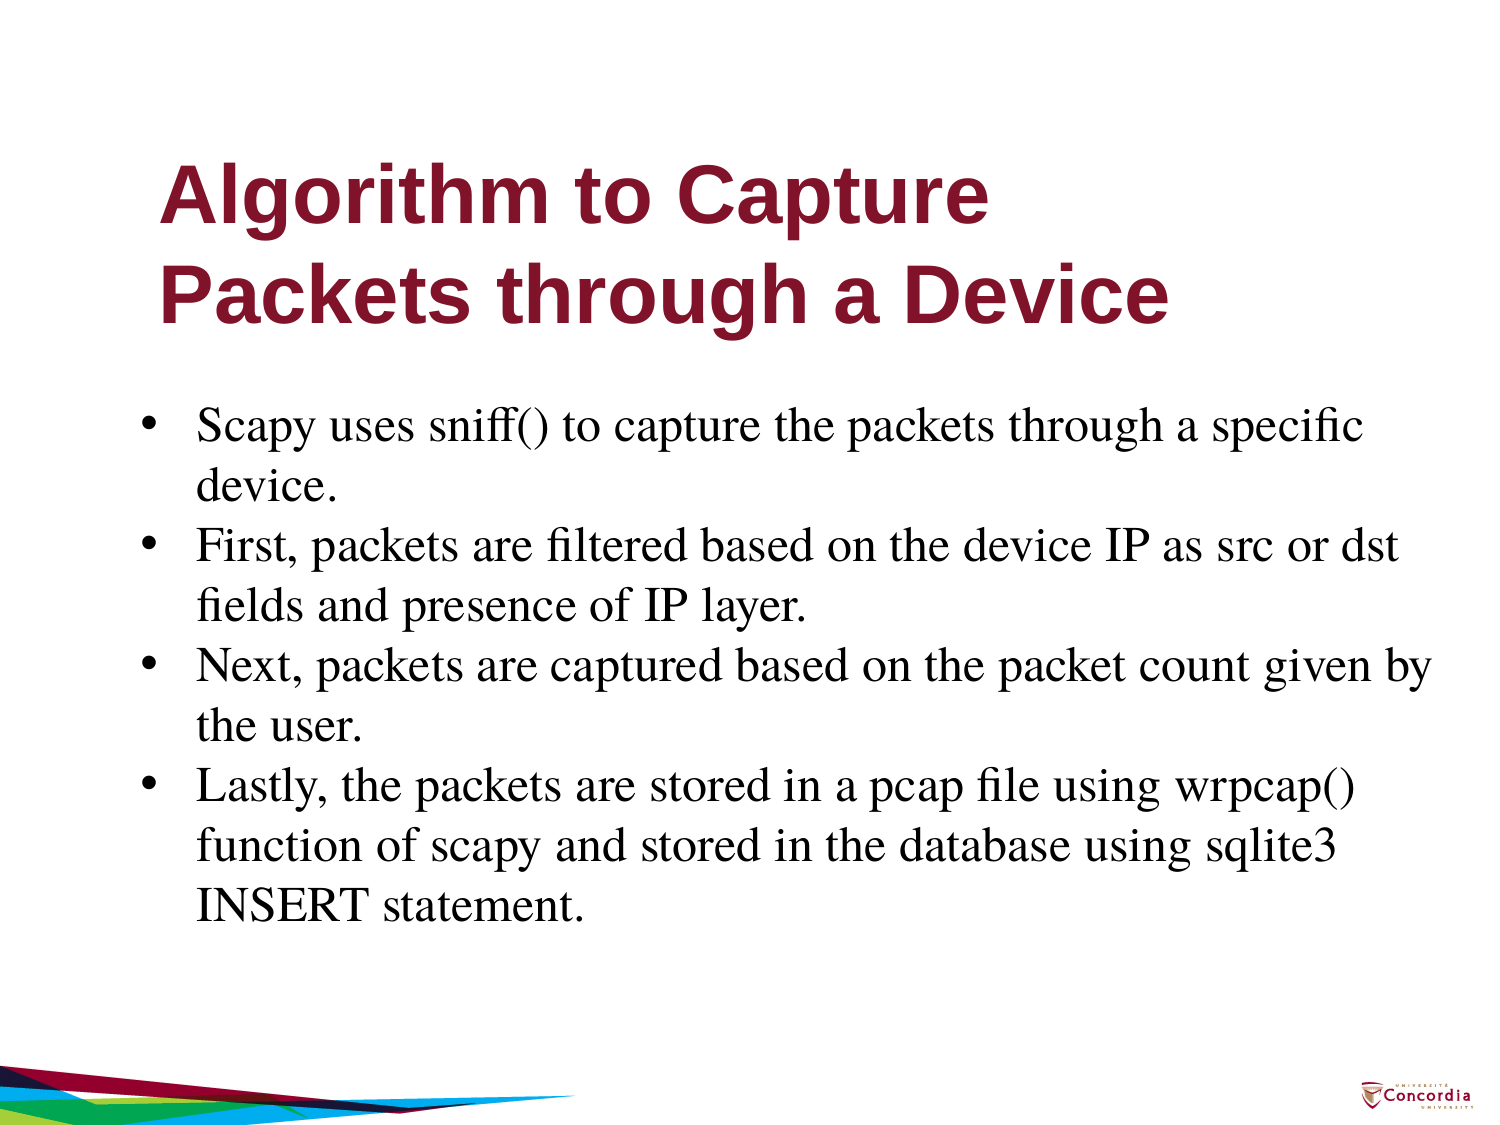

Algorithm to Capture Packets through a Device

Scapy uses sniff() to capture the packets through a specific device.
First, packets are filtered based on the device IP as src or dst fields and presence of IP layer.
Next, packets are captured based on the packet count given by the user.
Lastly, the packets are stored in a pcap file using wrpcap() function of scapy and stored in the database using sqlite3 INSERT statement.